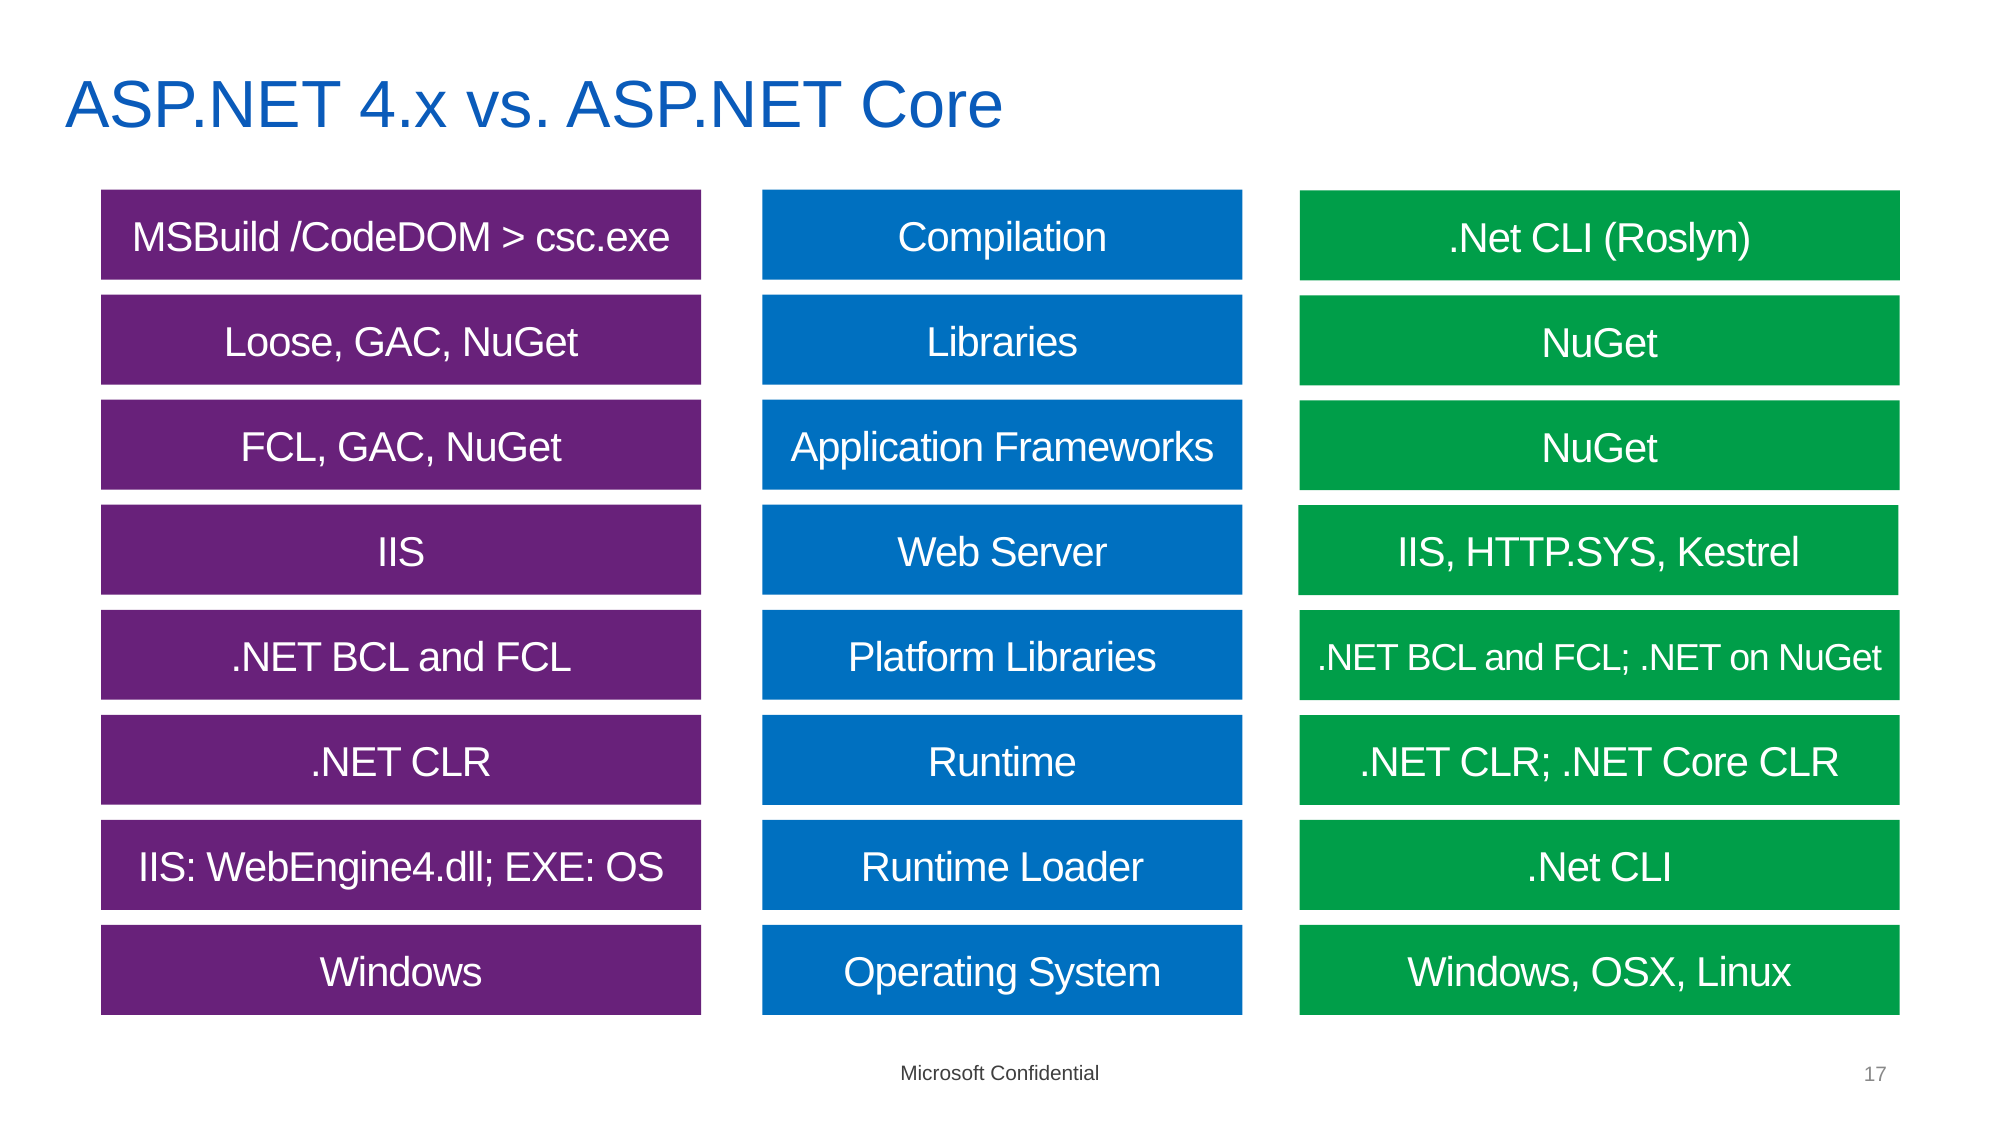

# ASP.NET 4.x vs. ASP.NET Core
MSBuild /CodeDOM > csc.exe
Compilation
.Net CLI (Roslyn)
Loose, GAC, NuGet
Libraries
NuGet
FCL, GAC, NuGet
Application Frameworks
NuGet
IIS
Web Server
IIS, HTTP.SYS, Kestrel
.NET BCL and FCL
Platform Libraries
.NET BCL and FCL; .NET on NuGet
.NET CLR
Runtime
.NET CLR; .NET Core CLR
IIS: WebEngine4.dll; EXE: OS
Runtime Loader
.Net CLI
Windows
Operating System
Windows, OSX, Linux
17